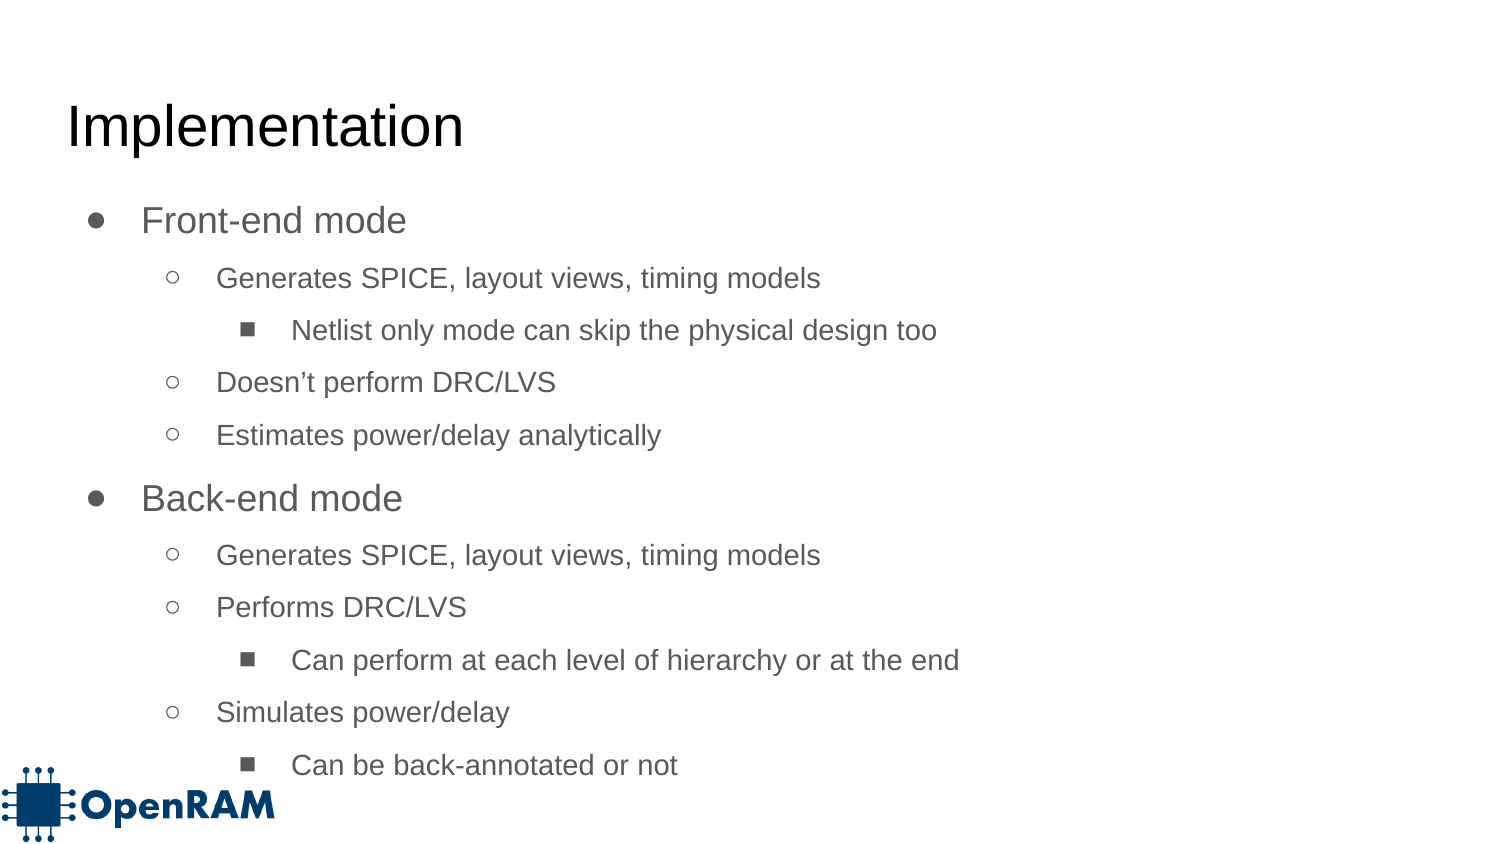

# Implementation
Front-end mode
Generates SPICE, layout views, timing models
Netlist only mode can skip the physical design too
Doesn’t perform DRC/LVS
Estimates power/delay analytically
Back-end mode
Generates SPICE, layout views, timing models
Performs DRC/LVS
Can perform at each level of hierarchy or at the end
Simulates power/delay
Can be back-annotated or not